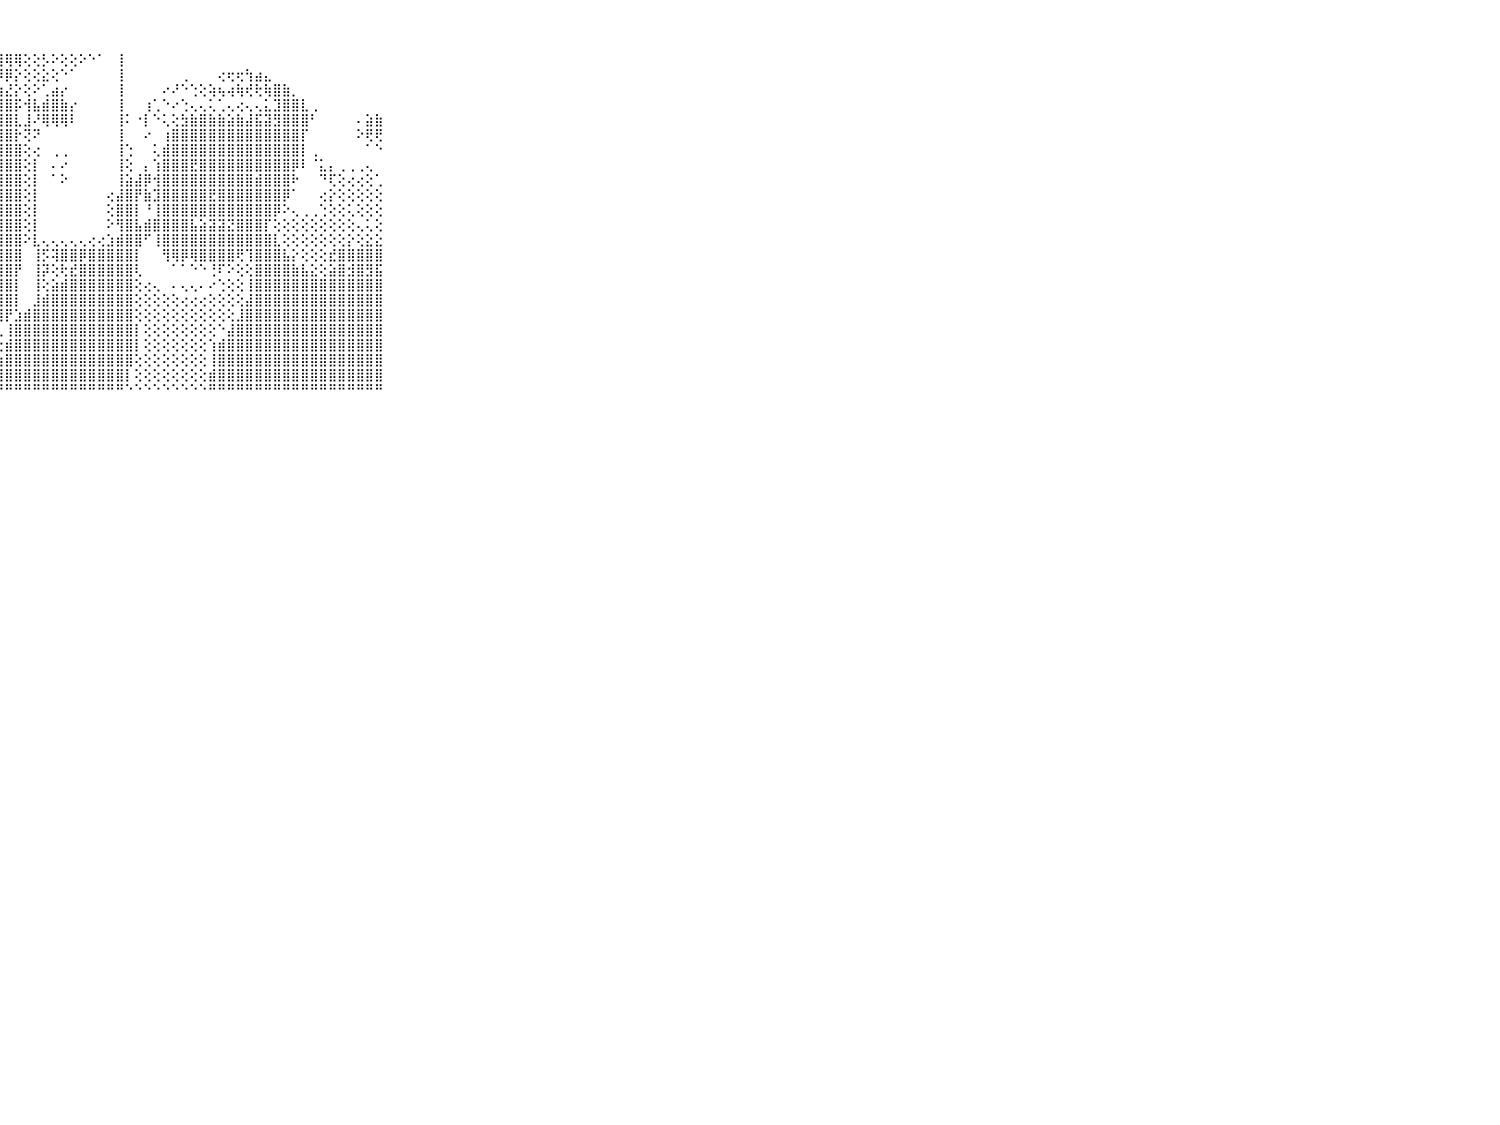

⠀⠀⠀⠀⠀⠀⠀⠀⠀⠀⠀⣿⣿⣿⣿⣳⡇⢕⢕⣷⣺⣿⣿⣿⣿⣿⣿⣿⢿⢿⢕⢕⡣⠕⢕⢕⠕⠑⠁⠀⢸⠀⠀⠀⠀⠀⠀⠀⠀⠀⠀⠀⠀⠀⠀⠀⠀⠀⠀⠀⠀⠀⠀⠀⠀⠀⠀⠀⠀⠀⠀⠀⠀⠀⠀⠀⠀⠀⠀⠀⠀
⠀⠀⠀⠀⠀⠀⠀⠀⠀⠀⠀⣿⣿⣿⣿⣿⣵⣕⣸⣿⡯⣽⣿⣷⣯⣿⣽⡿⡿⡕⢕⢕⣕⢕⠑⠁⠀⠀⠀⠀⢸⠀⠀⠀⠀⠀⠀⢀⠀⠀⠀⢔⢖⢖⢳⣴⣄⠀⠀⠀⠀⠀⠀⠀⠀⠀⠀⠀⠀⠀⠀⠀⠀⠀⠀⠀⠀⠀⠀⠀⠀
⠀⠀⠀⠀⠀⠀⠀⠀⠀⠀⠀⣿⣿⣿⣿⣿⣿⣿⣿⣿⣿⣿⣿⣿⣿⣿⣿⣷⣜⡕⢕⠕⢁⣴⡔⠀⠀⠀⠀⠀⢸⠀⠀⠀⠀⠔⠜⠑⢑⢕⢵⢦⢴⢷⢞⢗⢷⣿⣷⡀⠀⠀⠀⠀⠀⠀⠀⠀⠀⠀⠀⠀⠀⠀⠀⠀⠀⠀⠀⠀⠀
⠀⠀⠀⠀⠀⠀⠀⠀⠀⠀⠀⣿⣿⣿⣿⣿⣿⣿⣿⣿⣽⣿⣿⣿⣿⣿⣿⣿⣿⡯⢺⣧⣾⣿⣷⡔⠀⠀⠀⠀⢸⠀⠀⢰⢁⠑⠔⢑⢄⢄⢅⢁⢄⢔⢄⢄⣅⣹⣿⣿⣇⢀⠀⠀⠀⠀⠀⠀⠀⠀⠀⠀⠀⠀⠀⠀⠀⠀⠀⠀⠀
⠀⠀⠀⠀⠀⠀⠀⠀⠀⠀⠀⣿⣿⣿⣿⣿⢟⠁⠁⠑⠝⣿⣿⣿⣿⣿⣿⣿⣿⣇⣸⠜⢿⢿⢿⠇⠀⠀⠀⠀⢸⠅⠐⡇⠑⢅⢕⣳⣷⣿⣷⣷⣵⣷⣼⣯⣽⣻⣿⣿⣿⠃⠀⠀⠀⠀⠄⣵⣷⠀⠀⠀⠀⠀⠀⠀⠀⠀⠀⠀⠀
⠀⠀⠀⠀⠀⠀⠀⠀⠀⠀⠀⣿⣿⣿⣿⡏⠀⠀⠀⠀⠀⠜⣿⣿⣿⣿⣿⣿⣿⡗⢝⠝⠀⠀⠀⠀⠀⠀⠀⠀⢸⠀⠀⠔⠀⢰⣿⣿⣿⣿⣿⣿⣿⣿⣿⣿⣿⣿⣿⣿⡏⠀⠀⠀⠀⠀⠕⢟⢟⠀⠀⠀⠀⠀⠀⠀⠀⠀⠀⠀⠀
⠀⠀⠀⠀⠀⠀⠀⠀⠀⠀⠀⣿⣿⣿⣿⣧⢀⠀⠀⠀⠀⠀⢹⣿⣿⣿⣿⣿⣿⣿⢕⢔⠀⢀⢀⠀⠀⠀⠀⠀⢸⢑⠀⠀⢅⣾⣿⣿⣿⣿⣿⣿⣿⣿⣿⣿⣿⣿⣿⣿⡇⢀⠀⠀⠀⠀⠀⠁⠑⠀⠀⠀⠀⠀⠀⠀⠀⠀⠀⠀⠀
⠀⠀⠀⠀⠀⠀⠀⠀⠀⠀⠀⣿⣿⣿⣿⣿⣇⢀⠀⠀⠀⠀⢜⣿⣿⣿⣿⣿⣿⣿⢕⡇⠀⠄⠔⠀⠀⠀⠀⠀⢸⢕⠀⡄⢱⣿⣿⣿⣟⣿⣿⣿⣿⣿⣿⣿⣿⣿⣿⡿⠇⠈⣅⡄⢀⢀⢀⢄⠀⠀⠀⠀⠀⠀⠀⠀⠀⠀⠀⠀⠀
⠀⠀⠀⠀⠀⠀⠀⠀⠀⠀⠀⣿⣿⣿⣿⣿⣿⠀⠀⠀⠀⠀⠀⣿⣿⣿⣿⣿⣿⣿⢕⡇⠀⠁⠕⠀⠀⠀⠀⠀⢸⣵⣼⡿⢺⣿⣿⣿⣿⣿⣿⣿⣿⣿⣿⣾⣿⣿⣿⠗⠀⠀⠙⢏⢕⢔⢔⢕⢁⠀⠀⠀⠀⠀⠀⠀⠀⠀⠀⠀⠀
⠀⠀⠀⠀⠀⠀⠀⠀⠀⠀⠀⣿⣿⣿⣿⣿⣿⠔⠀⠀⠀⠀⠐⣿⣿⣿⣿⣿⣿⣿⢕⡇⠀⠀⠀⠀⠀⠀⠀⢔⣼⣿⡟⣷⣹⣿⣿⣿⣿⣿⣟⣿⣿⣿⣿⣿⣿⣿⡿⠁⠀⠀⢔⡕⢕⢕⢕⢕⢕⠀⠀⠀⠀⠀⠀⠀⠀⠀⠀⠀⠀
⠀⠀⠀⠀⠀⠀⠀⠀⠀⠀⠀⣿⣿⣿⣿⣿⣿⠄⠀⠀⠀⠀⠀⣿⣿⣿⣿⣿⣿⣿⢕⡇⠀⠀⠀⠀⠀⠀⠀⢕⣿⣿⡇⠘⢸⣿⣿⣿⣿⣿⣿⣿⣿⣿⣿⣿⣿⡿⠕⢄⢀⢀⢑⢕⢕⢅⢕⢕⢕⠀⠀⠀⠀⠀⠀⠀⠀⠀⠀⠀⠀
⠀⠀⠀⠀⠀⠀⠀⠀⠀⠀⠀⣿⣿⣿⣿⣿⣿⠐⠀⠀⠀⠀⠀⣿⣿⣿⣿⣿⣿⣿⢕⡇⠀⠀⠀⠀⠀⠀⠀⠕⢻⣿⣧⣾⣿⣿⣿⣿⣧⣵⣽⣽⣝⣿⣿⣿⡏⢕⢕⢕⢕⢕⢕⢕⢕⢕⢄⢅⢕⠀⠀⠀⠀⠀⠀⠀⠀⠀⠀⠀⠀
⠀⠀⠀⠀⠀⠀⠀⠀⠀⠀⠀⣿⣿⣿⣿⣿⠏⠀⠀⠀⠀⠀⠀⢸⣿⣿⣿⣿⣿⣿⠕⣇⢄⢄⢄⢄⢄⢔⢔⣱⣾⣿⣿⠋⢸⣿⣿⣿⣿⣿⣿⣿⣿⣿⣿⣿⣿⣇⢕⢕⢕⢕⢕⢕⢕⡕⢕⣕⣕⠀⠀⠀⠀⠀⠀⠀⠀⠀⠀⠀⠀
⠀⠀⠀⠀⠀⠀⠀⠀⠀⠀⠀⣿⣿⣿⣿⣿⢑⠀⢀⠀⠀⠀⠀⢸⣿⣿⣿⣿⣿⣿⠀⢸⡫⢽⣿⣿⡿⣿⣿⣿⣿⣿⡇⠀⠀⢻⢿⡿⢿⣿⣿⣿⣿⢟⢹⣿⣿⣿⣧⡕⢕⢕⢕⣞⣿⣿⣿⣿⣿⠀⠀⠀⠀⠀⠀⠀⠀⠀⠀⠀⠀
⠀⠀⠀⠀⠀⠀⠀⠀⠀⠀⠀⣿⣿⣿⣿⣿⢕⢕⠀⠀⠀⠄⠀⢸⣿⣿⣿⣿⣿⡟⠀⢸⡽⢕⢗⣞⣿⣿⣿⣿⣿⣿⢇⠀⠀⠀⠁⠁⠑⠑⢘⠏⠕⢕⢕⣿⣿⣿⣿⣷⣧⣕⢕⣵⣿⣺⣿⣻⣯⠀⠀⠀⠀⠀⠀⠀⠀⠀⠀⠀⠀
⠀⠀⠀⠀⠀⠀⠀⠀⠀⠀⠀⣿⣿⣿⣿⣿⢕⢕⢔⢔⢐⢔⢕⢸⣿⣿⣿⣿⣿⡇⠀⢸⢕⣵⣾⣿⣿⣿⣿⣿⣿⣿⢕⢔⢄⠀⠄⢄⢄⠄⠔⢑⢕⢕⢸⣿⣿⣿⣿⣿⣿⣿⣿⣿⣿⣿⣿⣿⣿⠀⠀⠀⠀⠀⠀⠀⠀⠀⠀⠀⠀
⠀⠀⠀⠀⠀⠀⠀⠀⠀⠀⠀⣿⣿⣿⣿⣿⢕⢕⢕⢕⢕⢕⢕⢸⣿⣿⣿⣿⣿⡇⠀⣸⣾⣿⣿⣿⣿⣿⣿⣿⣿⣿⢕⢕⢕⢕⢕⢔⢔⢔⢕⢕⢕⢕⣼⣿⣿⣿⣿⣿⣿⣿⣿⣿⣿⣿⣿⣿⣿⠀⠀⠀⠀⠀⠀⠀⠀⠀⠀⠀⠀
⠀⠀⠀⠀⠀⠀⠀⠀⠀⠀⠀⣿⣿⣿⣿⡿⢕⢕⢕⢕⢕⢕⢕⣸⣿⣿⡿⢿⡟⣱⣾⣿⣿⣿⣿⣿⣿⣿⣿⣿⣿⣿⢕⢕⢕⢕⢕⢕⢕⢕⢕⢕⢕⣸⣿⣿⣿⣿⣿⣿⣿⣿⣿⣿⣿⣿⣿⣿⣿⠀⠀⠀⠀⠀⠀⠀⠀⠀⠀⠀⠀
⠀⠀⠀⠀⠀⠀⠀⠀⠀⠀⠀⣿⣿⣿⣿⢗⢗⢇⢕⢕⢕⠕⢟⢟⢟⢕⢕⢅⢸⣿⣿⣿⣿⣿⣿⣿⣿⣿⣿⣿⣿⣿⡇⢕⢕⢕⢕⢕⢕⢕⢕⠑⣼⣿⣿⣿⣿⣿⣿⣿⣿⣿⣿⣿⣿⣿⣿⣿⣿⠀⠀⠀⠀⠀⠀⠀⠀⠀⠀⠀⠀
⠀⠀⠀⠀⠀⠀⠀⠀⠀⠀⠀⣿⣿⣿⣿⢷⣿⢿⢕⢕⢔⢕⢔⢕⢕⢕⢕⢕⣾⣿⣿⣿⣿⣿⣿⣿⣿⣿⣿⣿⣿⣿⡇⢕⢕⢕⢕⢕⢕⢕⢱⣾⣿⣿⣿⣿⣿⣿⣿⣿⣿⣿⣿⣿⣿⣿⣿⣿⣿⠀⠀⠀⠀⠀⠀⠀⠀⠀⠀⠀⠀
⠀⠀⠀⠀⠀⠀⠀⠀⠀⠀⠀⣿⣿⡿⢟⢏⢕⢕⣕⢕⢕⢕⣕⣕⣱⣵⣵⣷⣿⣿⣿⣿⣿⣿⣿⣿⣿⣿⣿⣿⣿⣿⢕⢕⢕⢕⢕⢕⢕⢕⢸⣿⣿⣿⣿⣿⣿⣿⣿⣿⣿⣿⣿⣿⣿⣿⣿⣿⣿⠀⠀⠀⠀⠀⠀⠀⠀⠀⠀⠀⠀
⠀⠀⠀⠀⠀⠀⠀⠀⠀⠀⠀⢝⢝⢕⢕⢕⢝⢝⢝⢹⣽⣿⣿⣿⣿⣿⣿⣿⣿⣿⣿⣿⣿⣿⣿⣿⣿⣿⣿⣿⣿⡇⢕⢕⢕⢕⢕⢕⢕⢕⣾⣿⣿⣿⣿⣿⣿⣿⣿⣿⣿⣿⣿⣿⣿⣿⣿⣿⣿⠀⠀⠀⠀⠀⠀⠀⠀⠀⠀⠀⠀
⠀⠀⠀⠀⠀⠀⠀⠀⠀⠀⠀⠑⠑⠑⠑⠑⠑⠑⠑⠑⠑⠑⠘⠛⠛⠛⠛⠛⠛⠛⠛⠛⠛⠛⠛⠛⠛⠛⠛⠛⠛⠑⠑⠑⠑⠑⠑⠑⠑⠑⠛⠛⠛⠛⠛⠛⠛⠛⠛⠛⠛⠛⠛⠛⠛⠛⠛⠛⠛⠀⠀⠀⠀⠀⠀⠀⠀⠀⠀⠀⠀